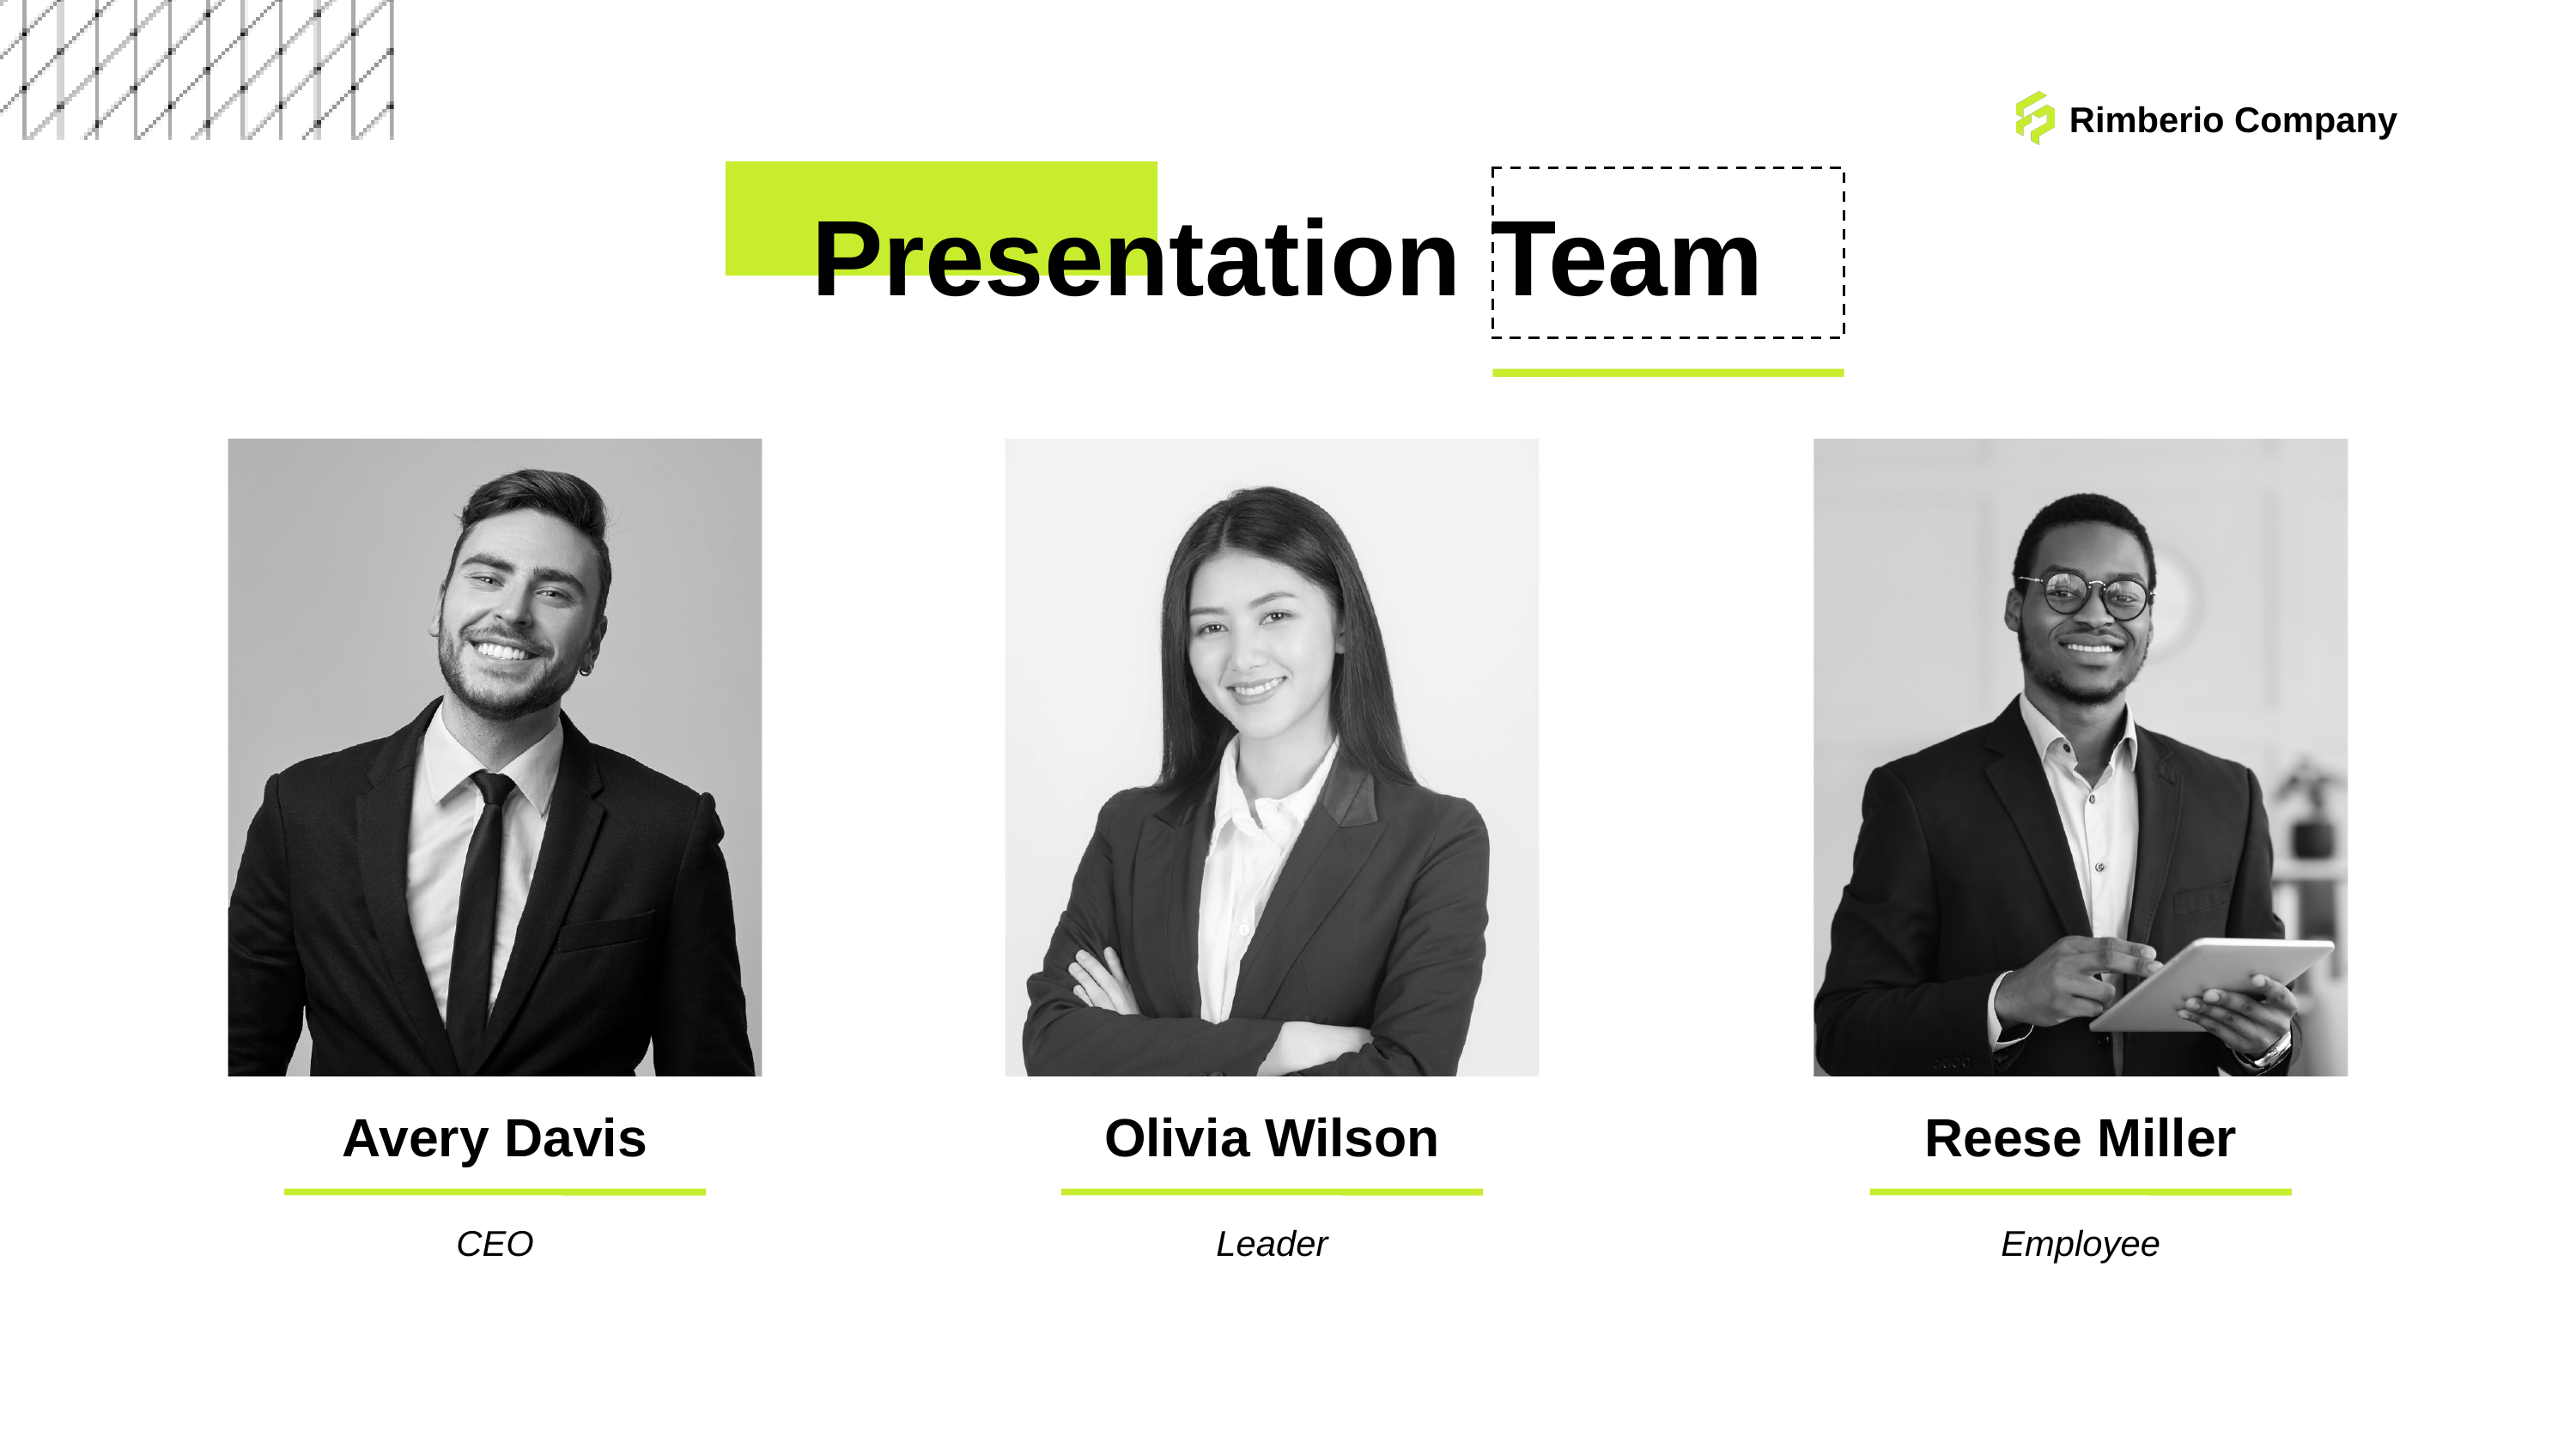

Rimberio Company

Presentation Team

Avery Davis
Olivia Wilson
Reese Miller

CEO
Leader
Employee